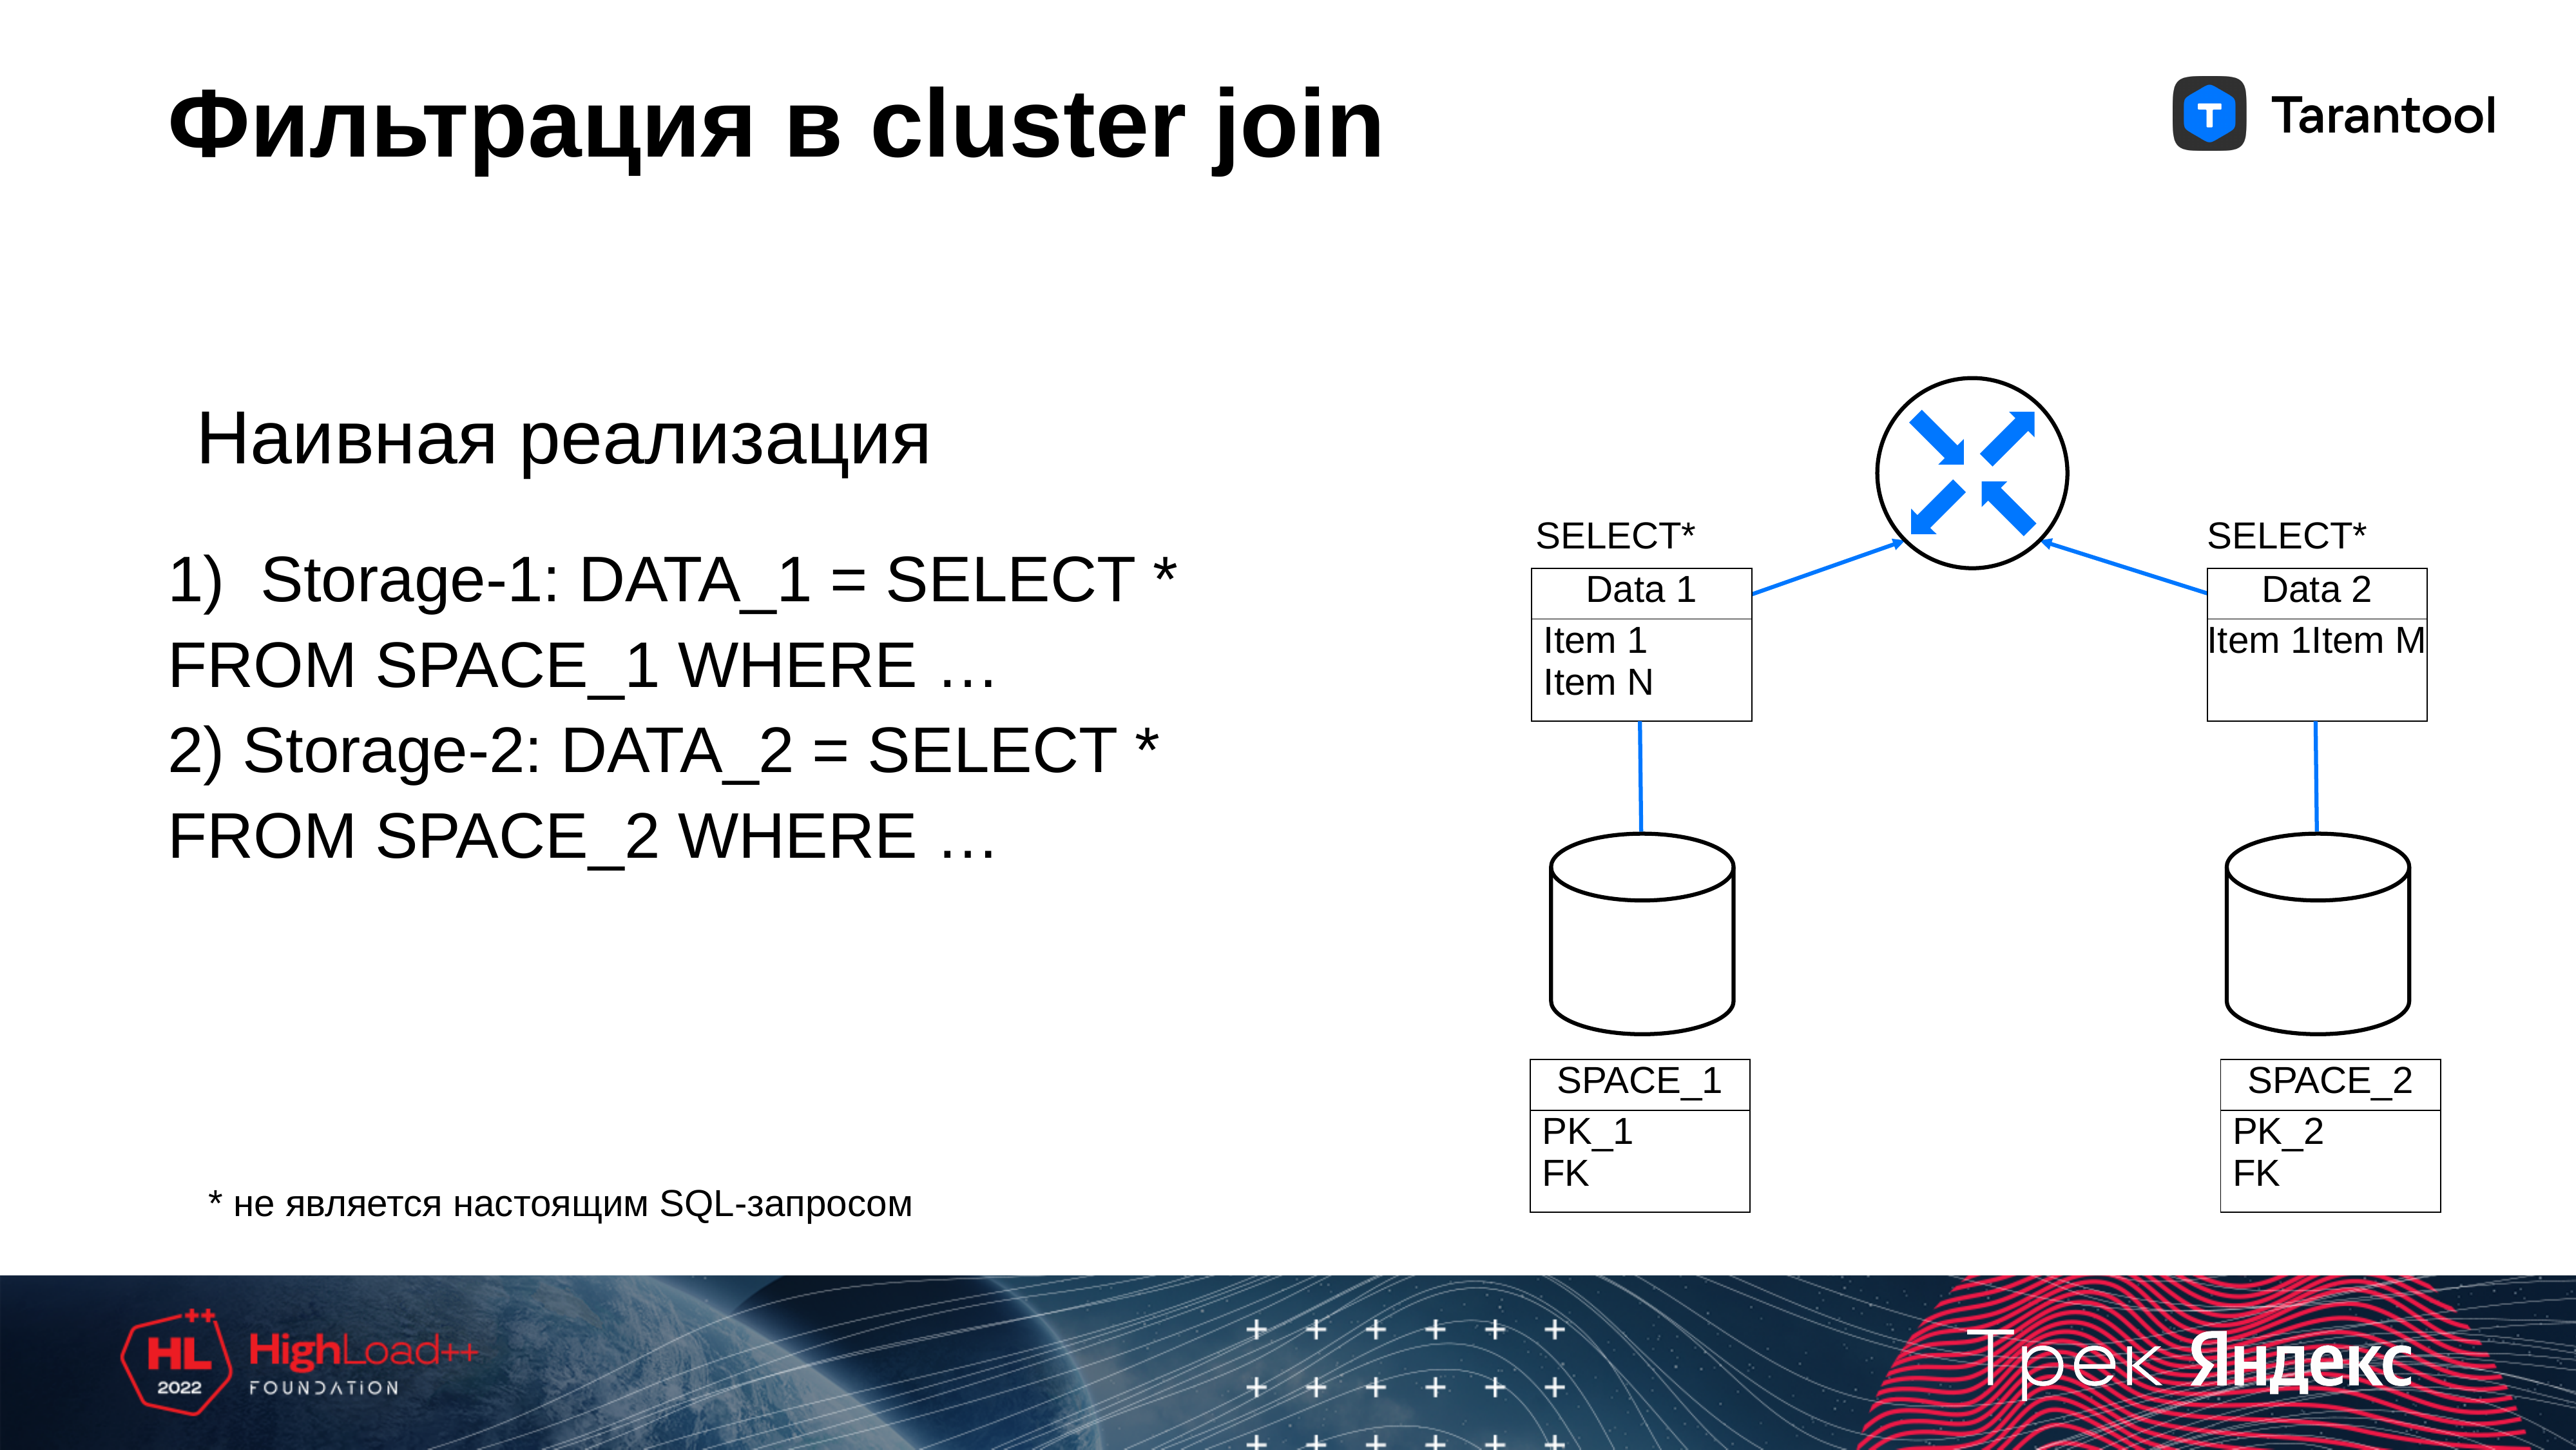

# Фильтрация в cluster join

Наивная реализация
SELECT*
SELECT*
1)  Storage-1: DATA_1 = SELECT *
FROM SPACE_1 WHERE …
2) Storage-2: DATA_2 = SELECT *
FROM SPACE_2 WHERE …

| Data 1 |
| --- |
| Item 1 Item N |
| Data 2 |
| --- |
| Item 1 Item M |

| SPACE\_1 |
| --- |
| PK\_1 FK |
| SPACE\_2 |
| --- |
| PK\_2 FK |
* не является настоящим SQL-запросом